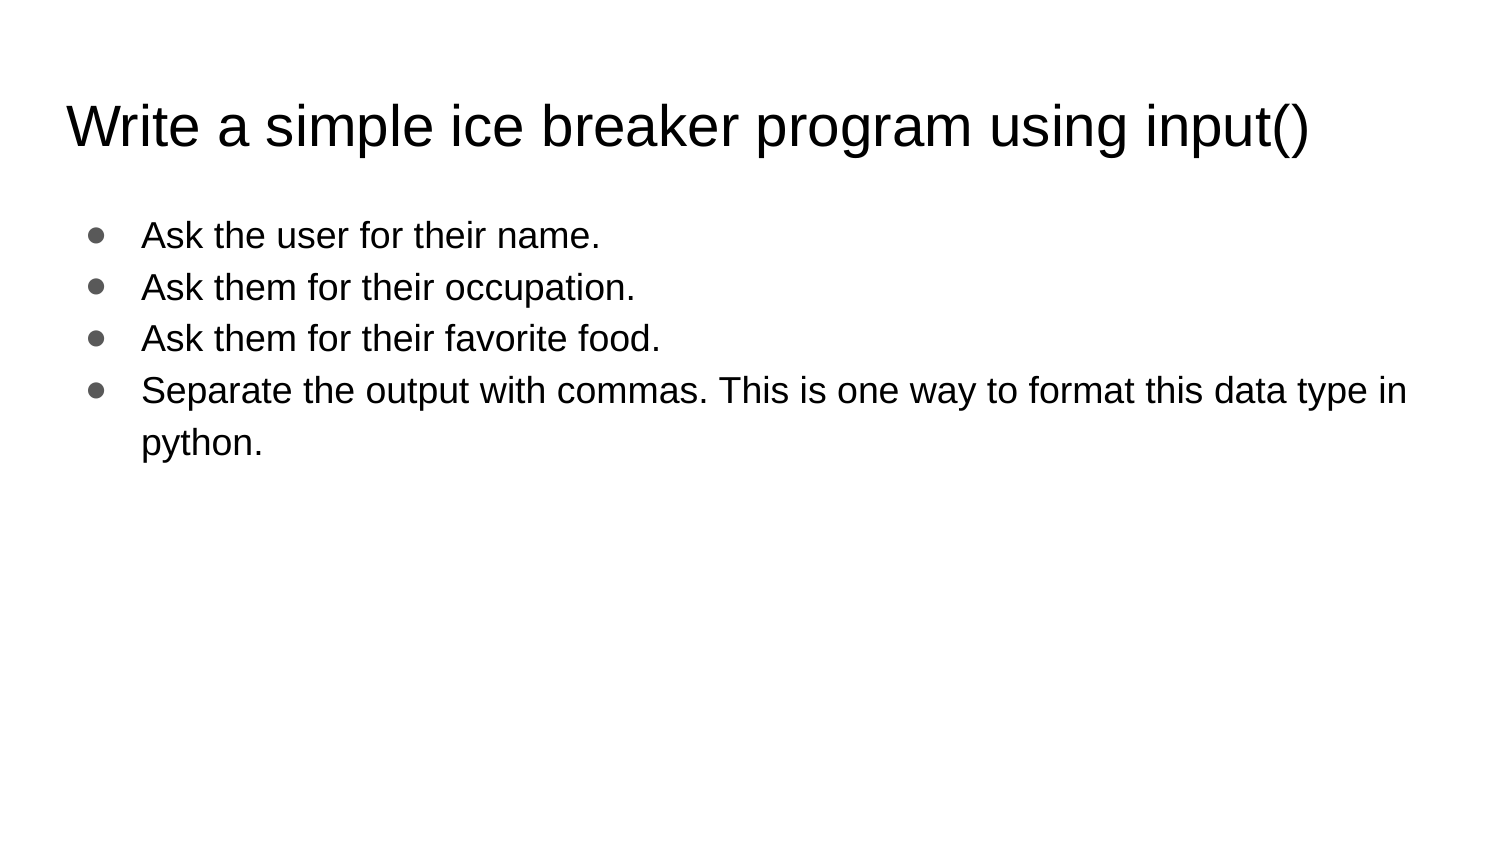

# Write a simple ice breaker program using input()
Ask the user for their name.
Ask them for their occupation.
Ask them for their favorite food.
Separate the output with commas. This is one way to format this data type in python.